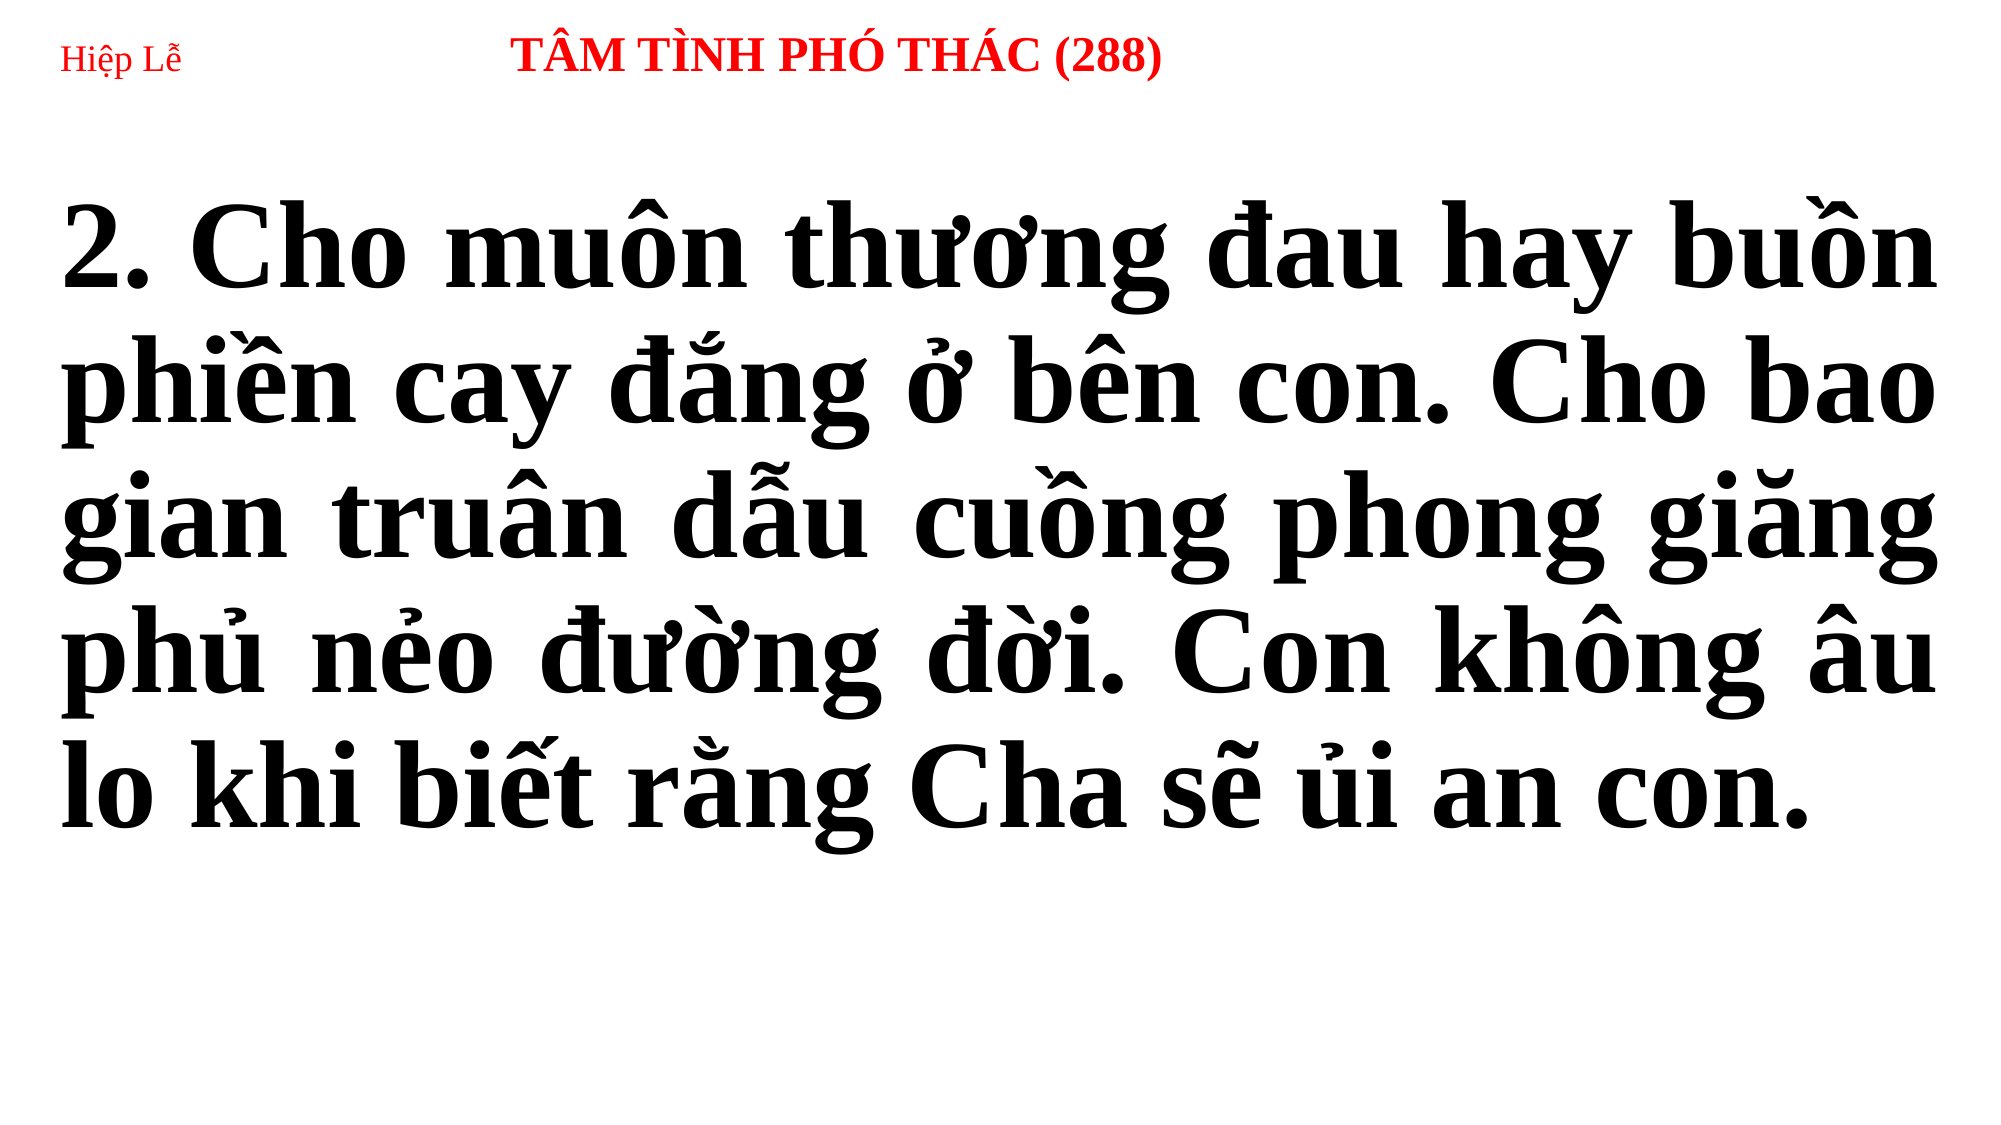

# Hiệp Lễ                    	TÂM TÌNH PHÓ THÁC (288)
2. Cho muôn thương đau hay buồn phiền cay đắng ở bên con. Cho bao gian truân dẫu cuồng phong giăng phủ nẻo đường đời. Con không âu lo khi biết rằng Cha sẽ ủi an con.